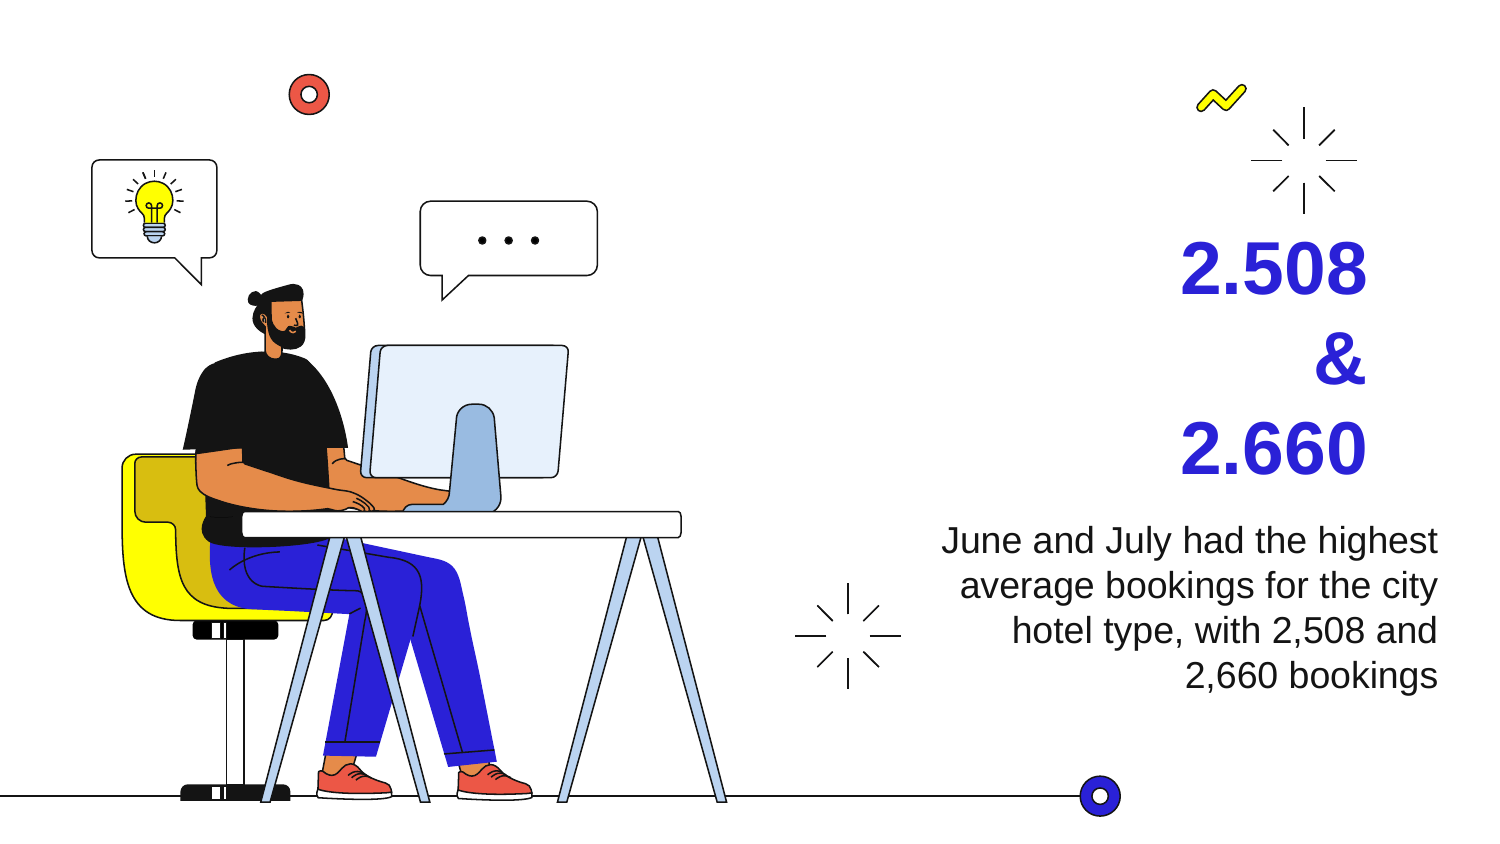

# 2.508 & 2.660
June and July had the highest average bookings for the city hotel type, with 2,508 and 2,660 bookings